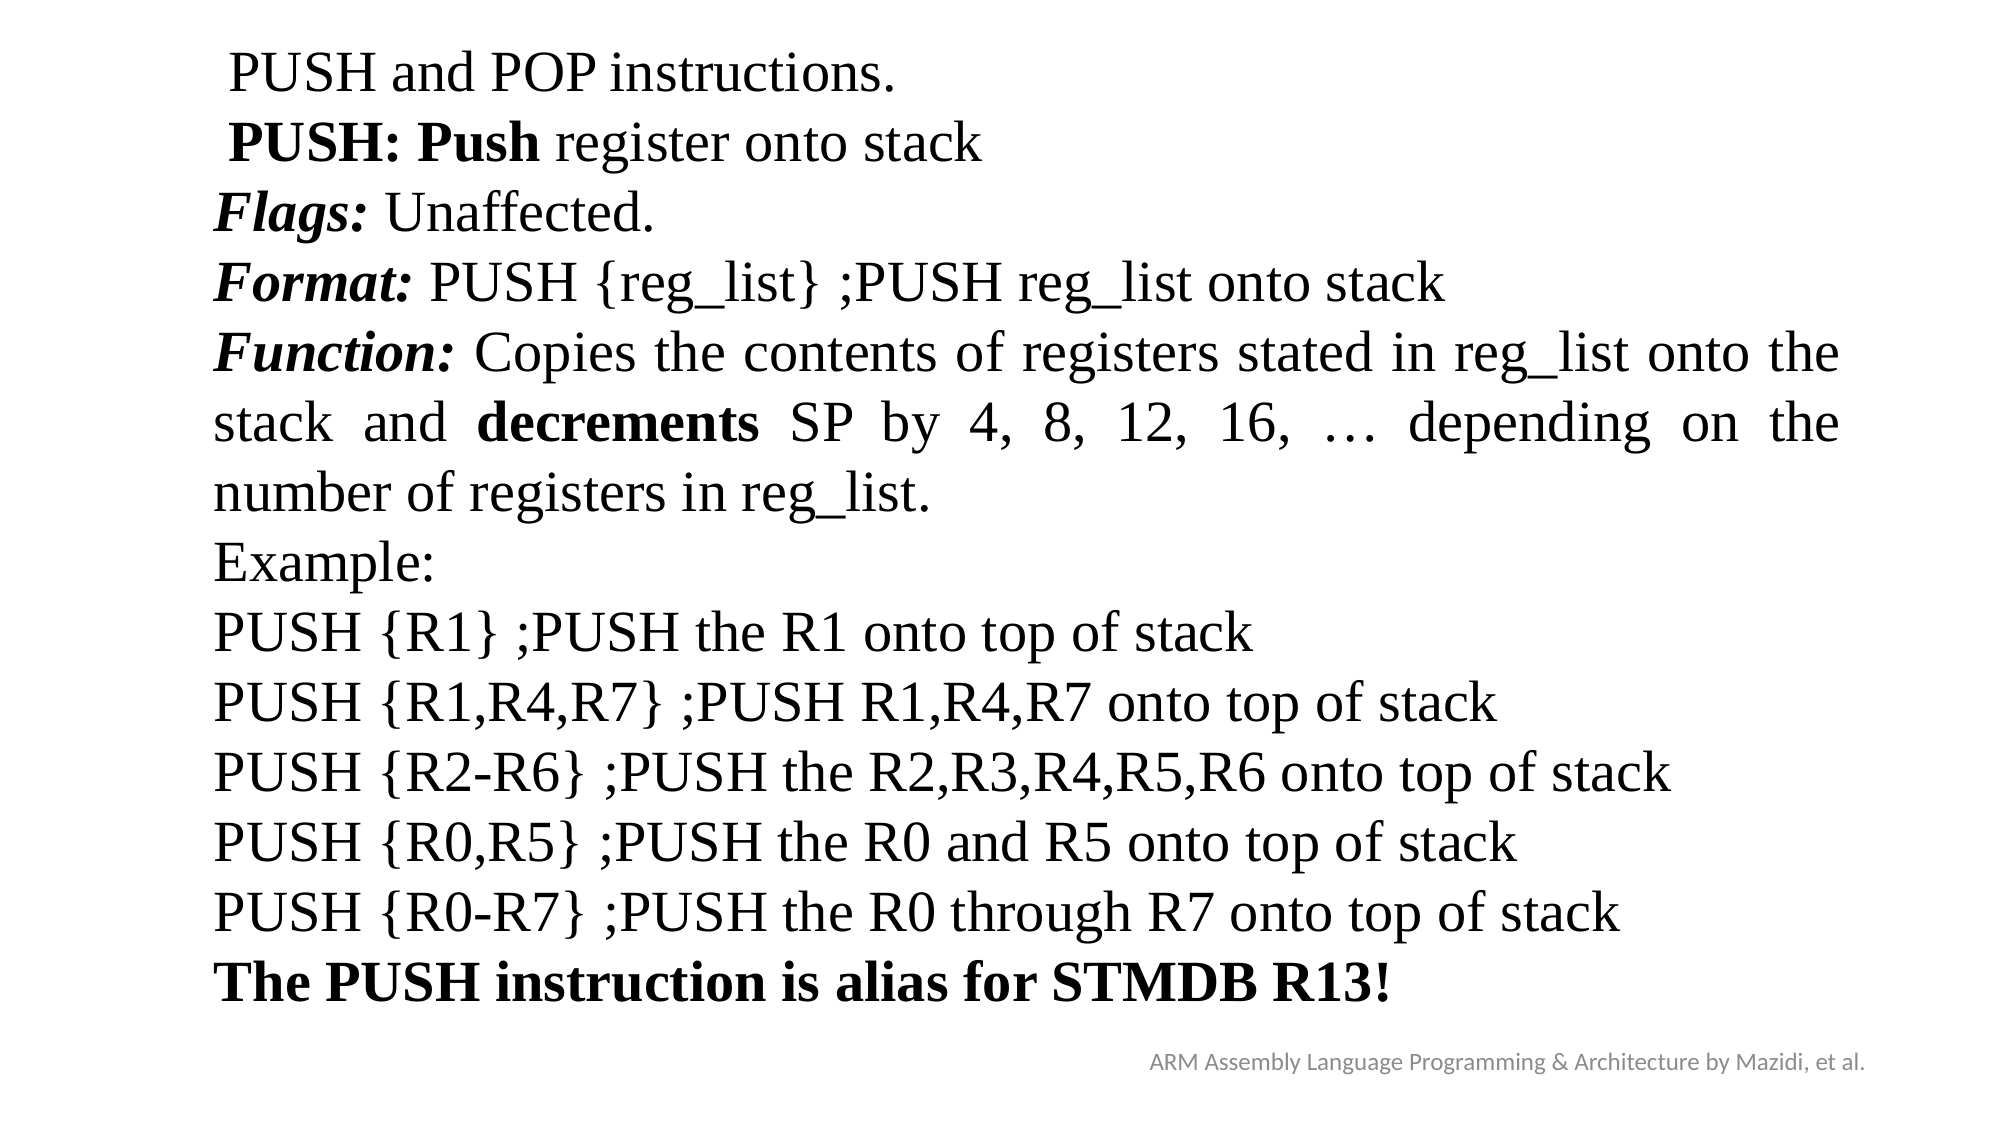

PUSH and POP instructions.
 PUSH: Push register onto stack
Flags: Unaffected.
Format: PUSH {reg_list} ;PUSH reg_list onto stack
Function: Copies the contents of registers stated in reg_list onto the stack and decrements SP by 4, 8, 12, 16, … depending on the number of registers in reg_list.
Example:
PUSH {R1} ;PUSH the R1 onto top of stack
PUSH {R1,R4,R7} ;PUSH R1,R4,R7 onto top of stack
PUSH {R2-R6} ;PUSH the R2,R3,R4,R5,R6 onto top of stack
PUSH {R0,R5} ;PUSH the R0 and R5 onto top of stack
PUSH {R0-R7} ;PUSH the R0 through R7 onto top of stack
The PUSH instruction is alias for STMDB R13!
ARM Assembly Language Programming & Architecture by Mazidi, et al.